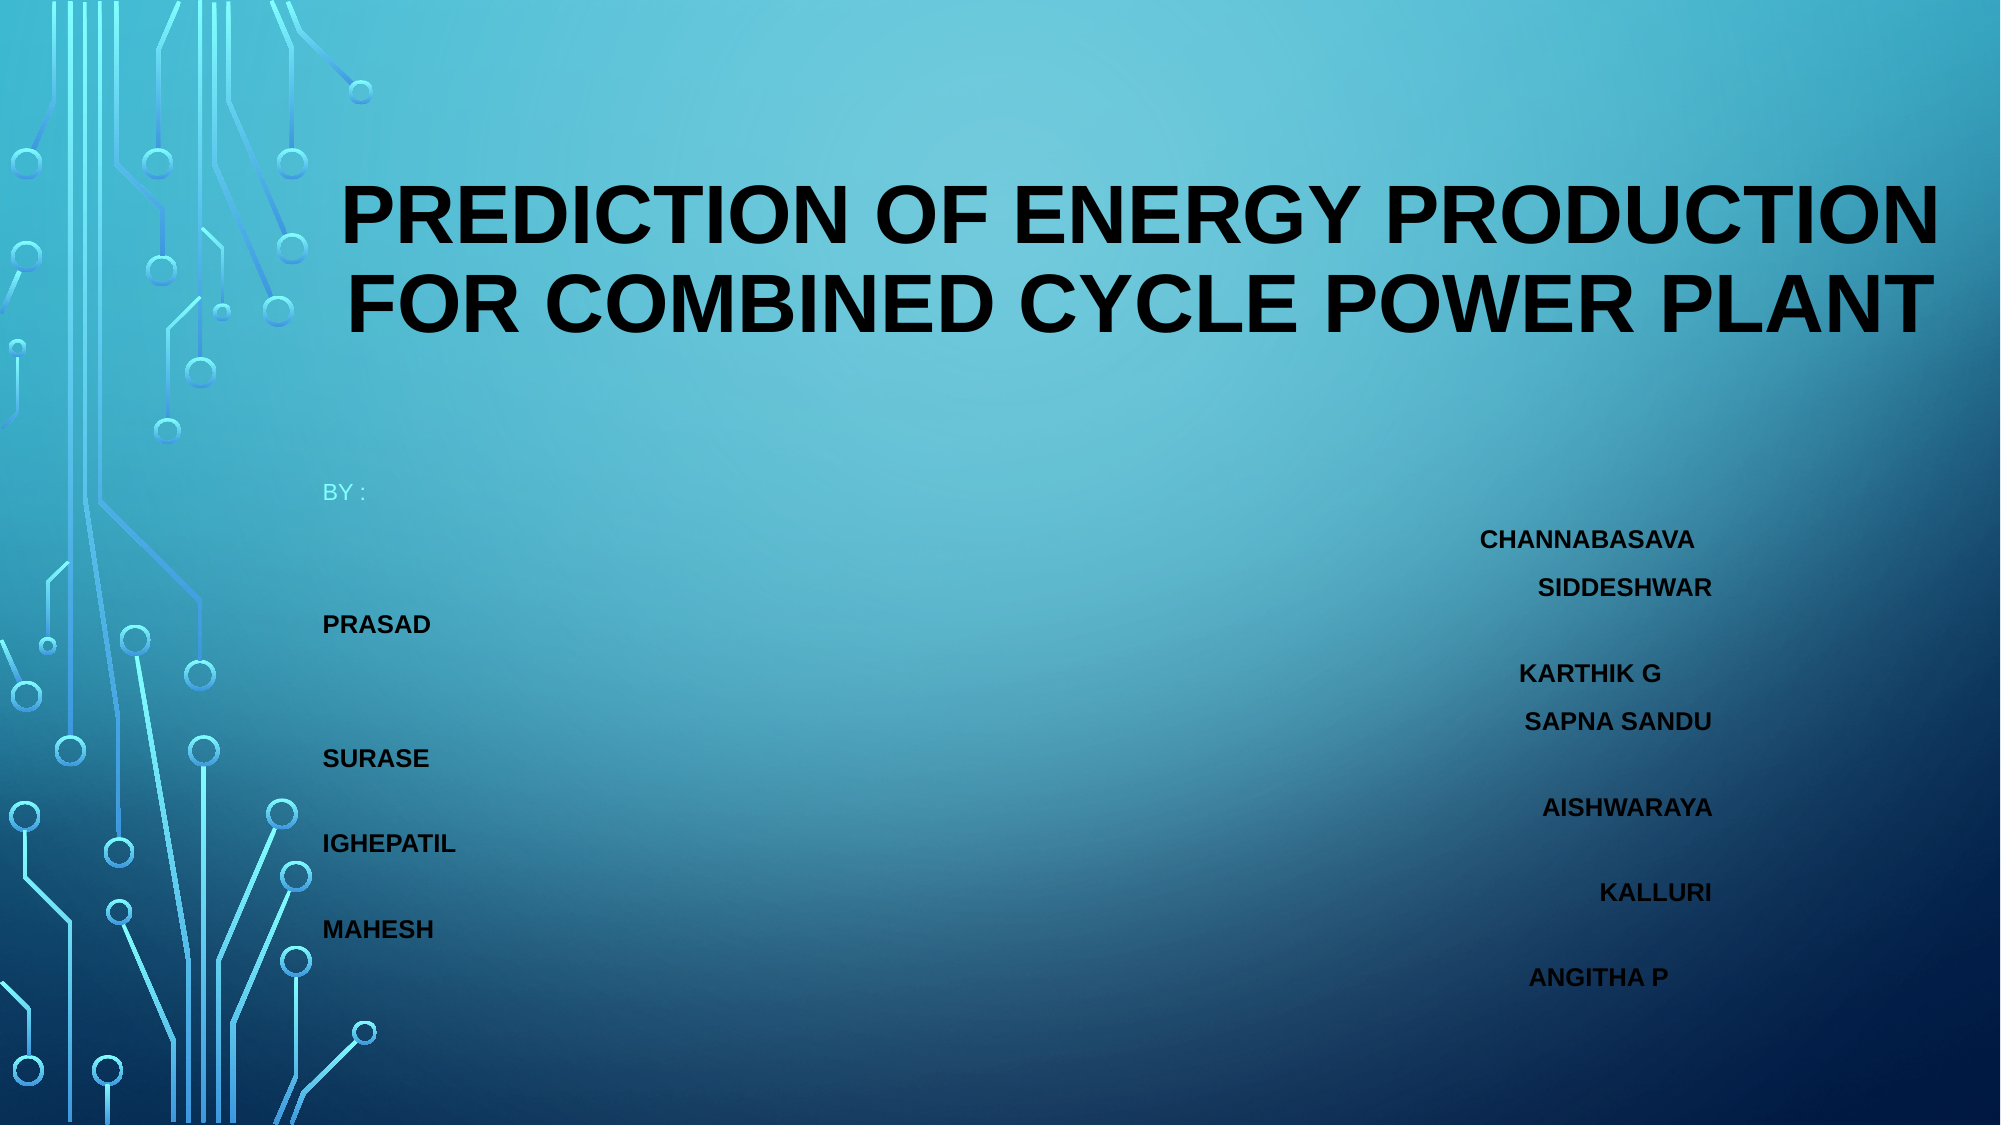

# PREDICTION OF ENERGY PRODUCTION FOR COMBINED CYCLE POWER PLANT
BY :
                                                                                                                                                                                  CHANNABASAVA
                                                                                                                                                                     SIDDESHWAR PRASAD
                                                                                                                                                                     KARTHIK G
                                                                                                                                                                     SAPNA SANDU SURASE
                                                                                                                                                                     AISHWARAYA Ighepatil
                                                                                                                                                                     KALLURI MAHESH
                                                                                                                                                                      ANGITHA P